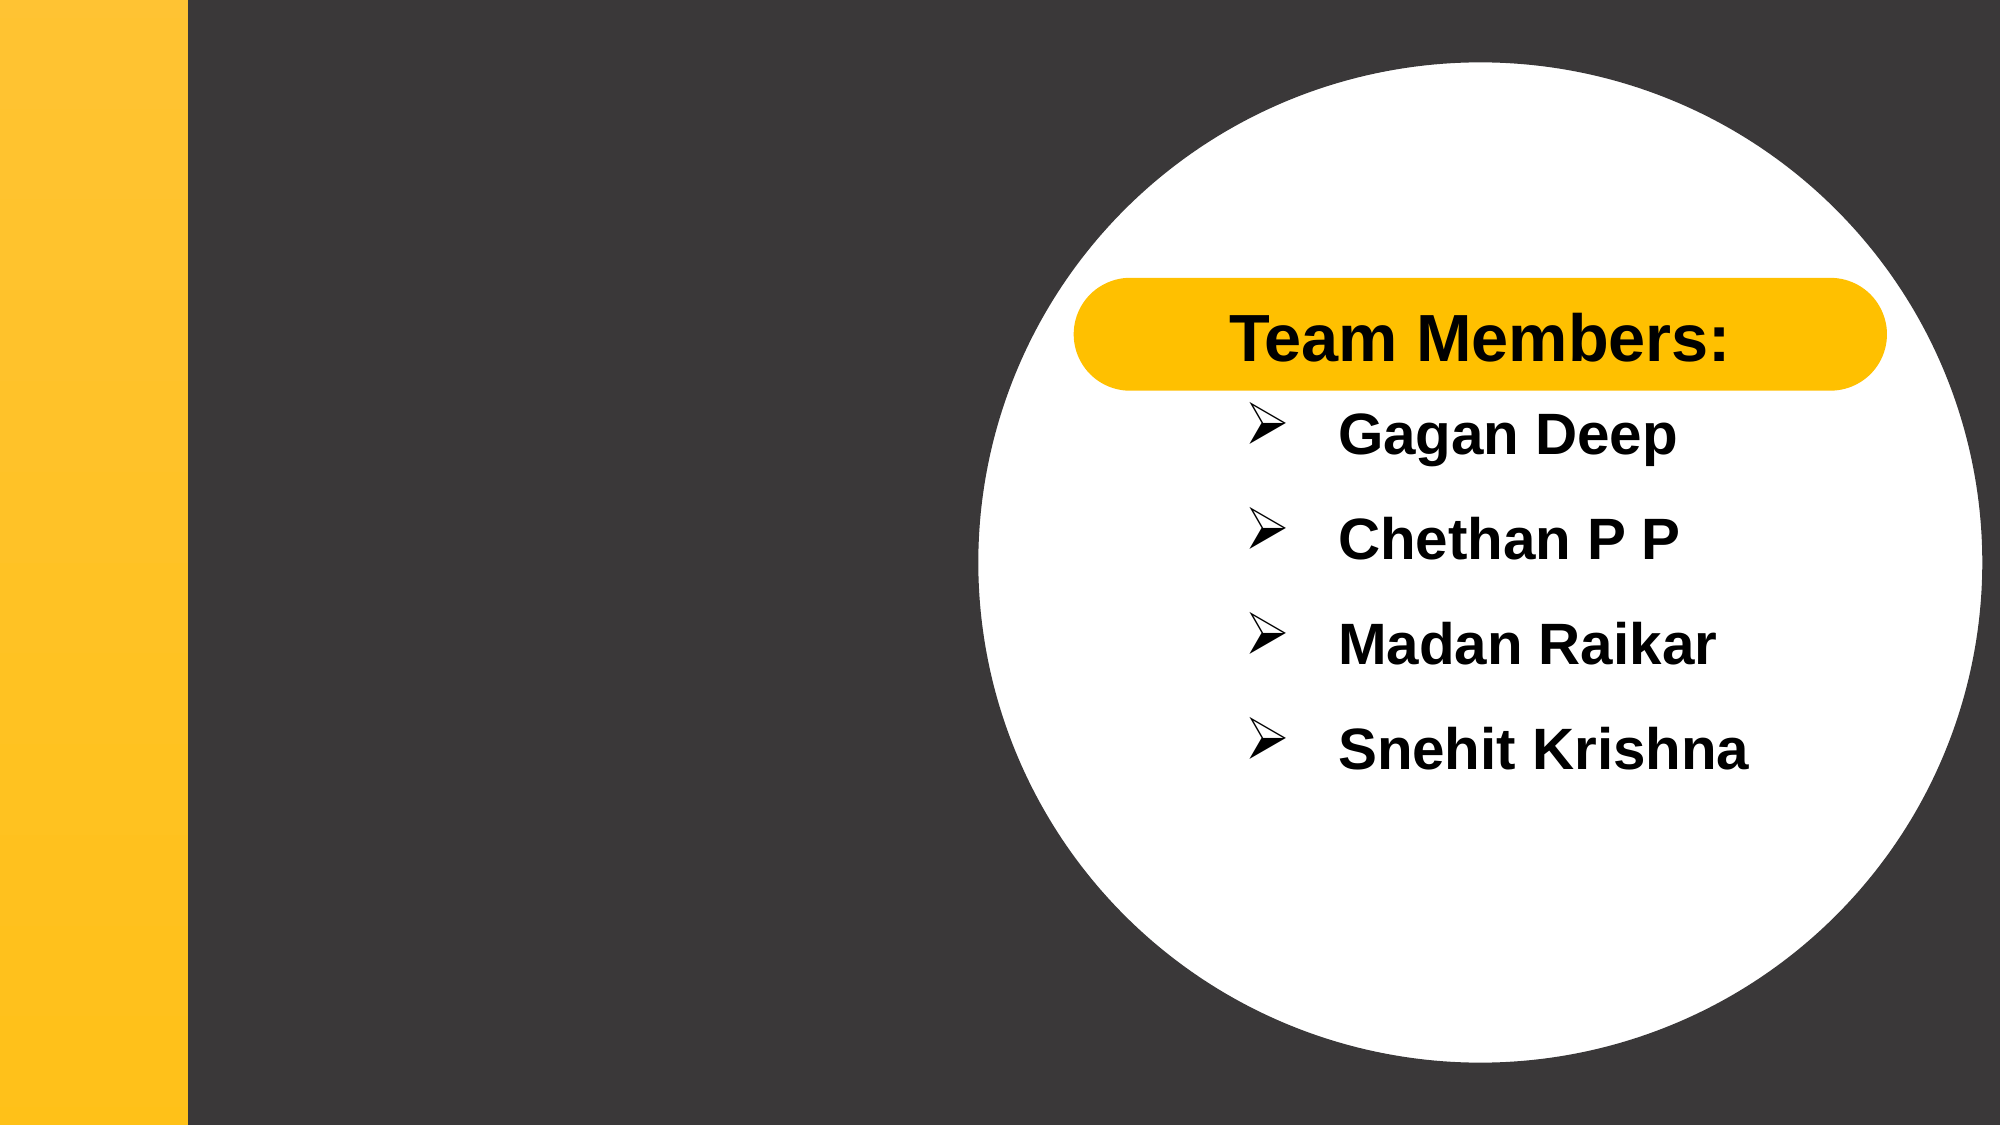

T  O  P  I  C :

Gagan Deep
Chethan P P
Madan Raikar
Snehit Krishna
Team Members:
PALINDROME NUMBER
T  O  P  I  C :
UBER – FARE PRICE PREDICTOR